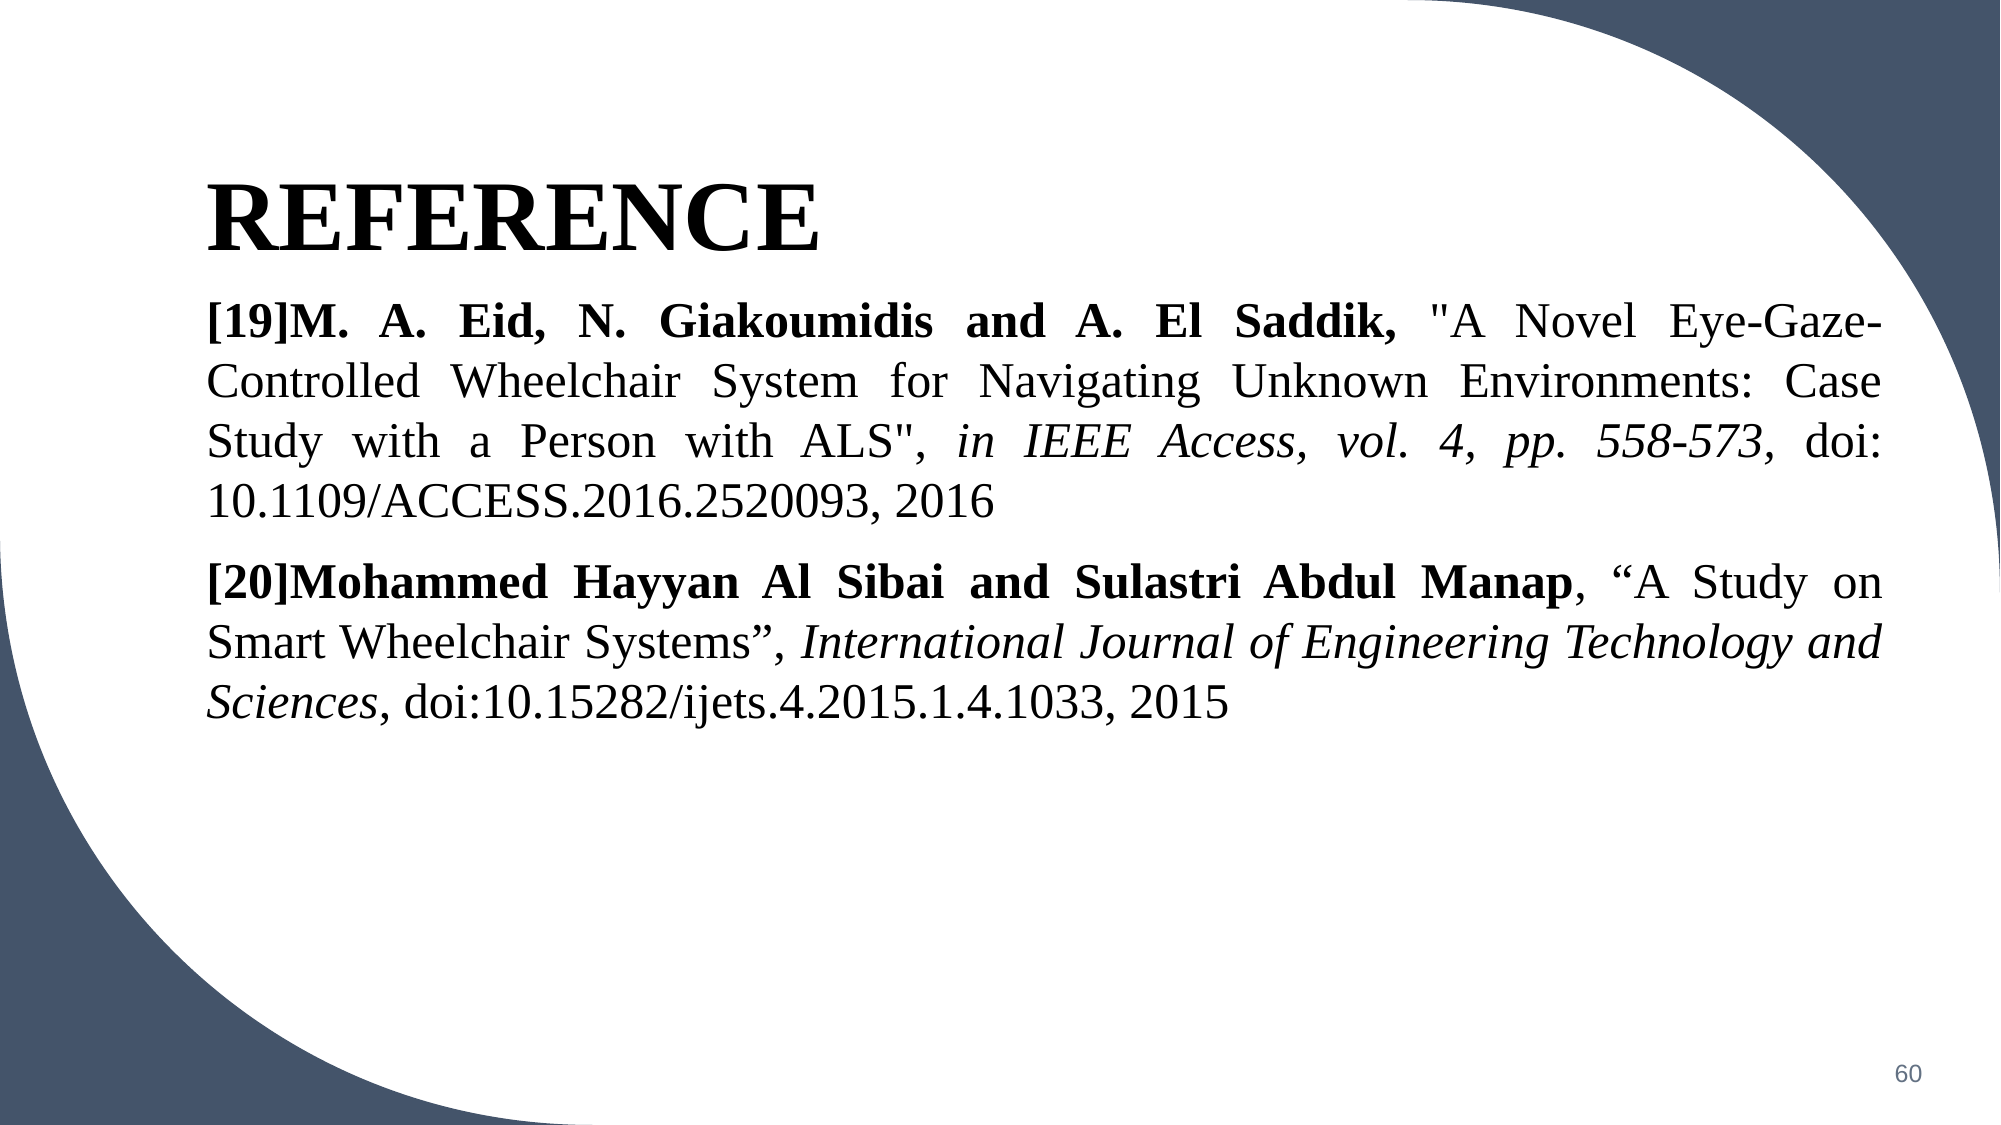

# REFERENCE
[19]M. A. Eid, N. Giakoumidis and A. El Saddik, "A Novel Eye-Gaze-Controlled Wheelchair System for Navigating Unknown Environments: Case Study with a Person with ALS", in IEEE Access, vol. 4, pp. 558-573, doi: 10.1109/ACCESS.2016.2520093, 2016
[20]Mohammed Hayyan Al Sibai and Sulastri Abdul Manap, “A Study on Smart Wheelchair Systems”, International Journal of Engineering Technology and Sciences, doi:10.15282/ijets.4.2015.1.4.1033, 2015
60